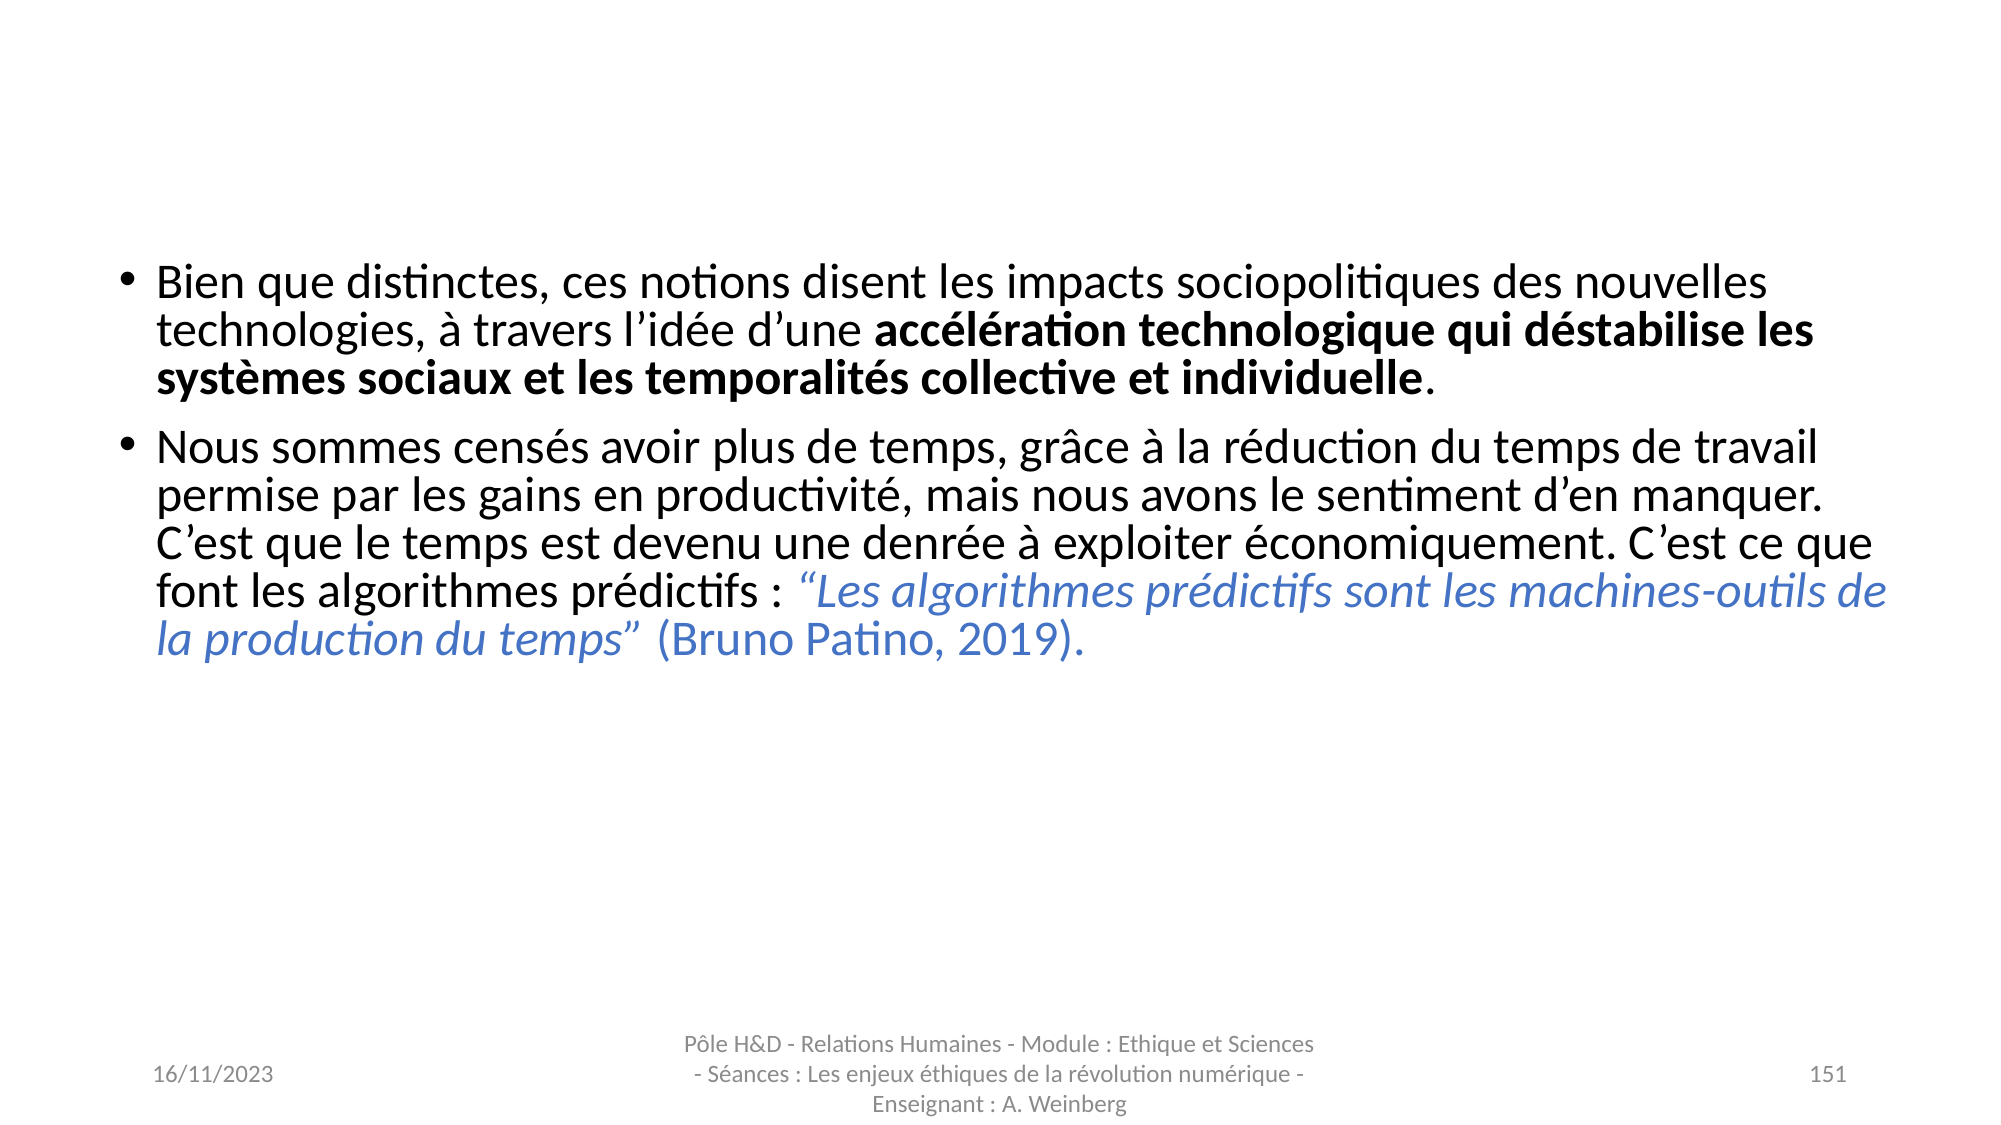

#
Bien que distinctes, ces notions disent les impacts sociopolitiques des nouvelles technologies, à travers l’idée d’une accélération technologique qui déstabilise les systèmes sociaux et les temporalités collective et individuelle.
Nous sommes censés avoir plus de temps, grâce à la réduction du temps de travail permise par les gains en productivité, mais nous avons le sentiment d’en manquer. C’est que le temps est devenu une denrée à exploiter économiquement. C’est ce que font les algorithmes prédictifs : “Les algorithmes prédictifs sont les machines-outils de la production du temps” (Bruno Patino, 2019).

16/11/2023
Pôle H&D - Relations Humaines - Module : Ethique et Sciences - Séances : Les enjeux éthiques de la révolution numérique - Enseignant : A. Weinberg
151